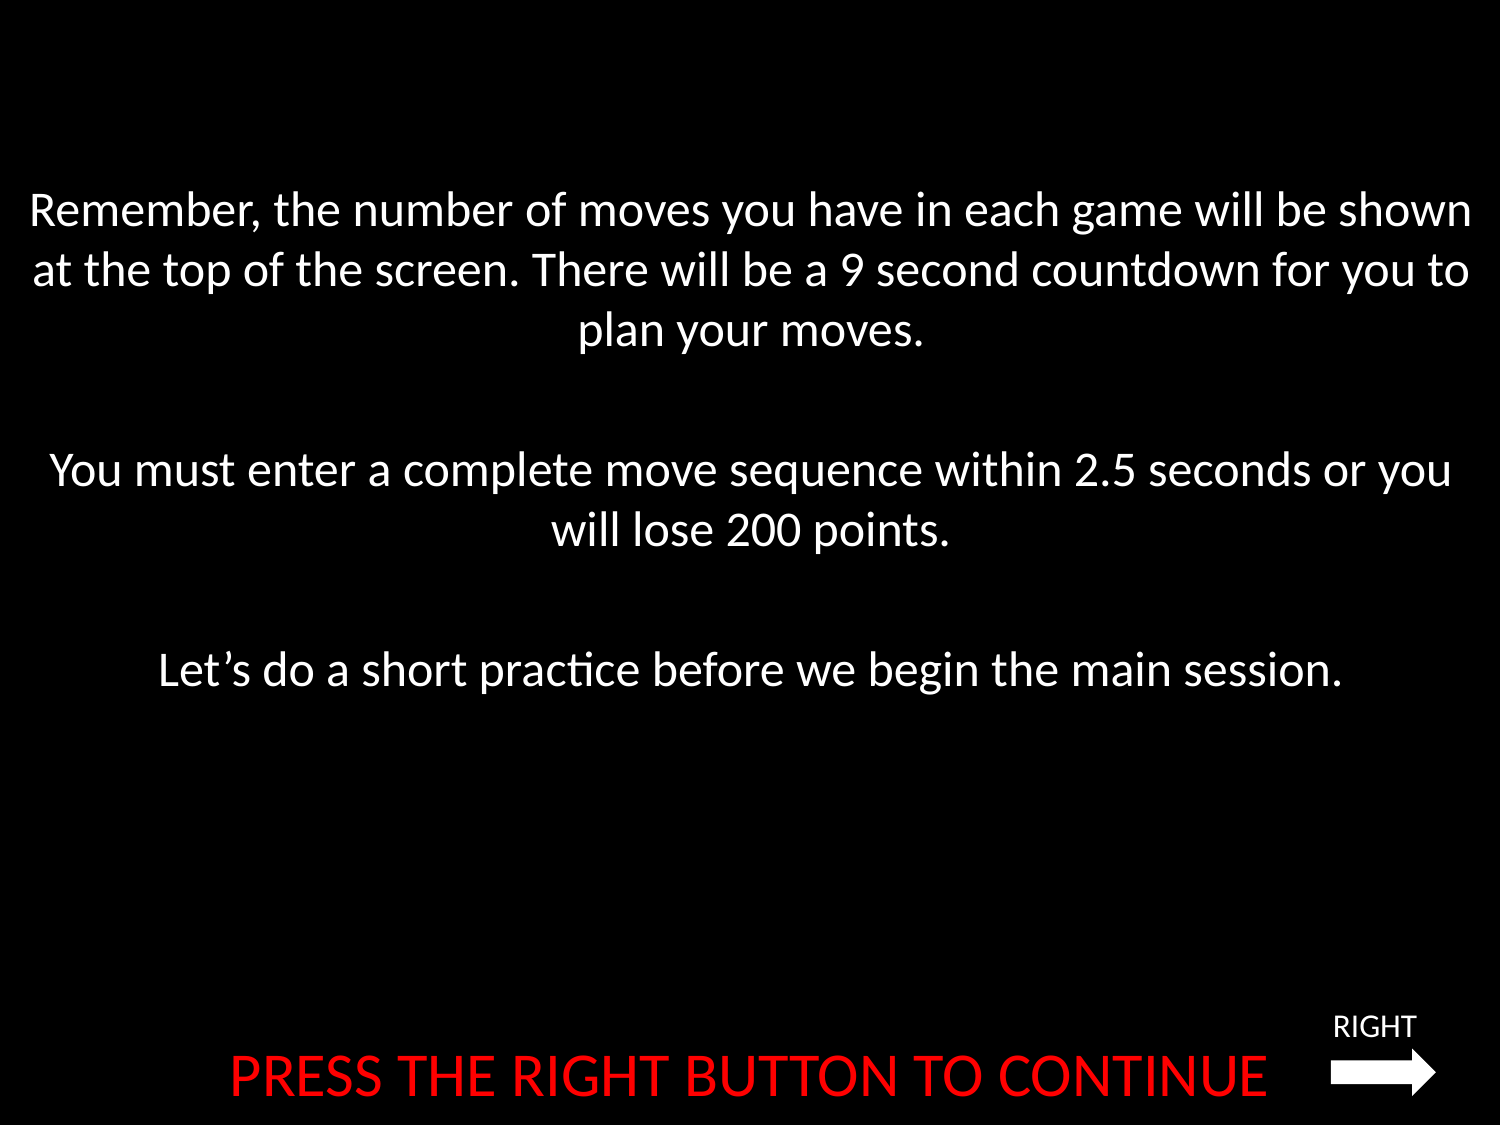

Remember, the number of moves you have in each game will be shown at the top of the screen. There will be a 9 second countdown for you to plan your moves.

You must enter a complete move sequence within 2.5 seconds or you will lose 200 points.

Let’s do a short practice before we begin the main session.

RIGHT
PRESS THE RIGHT BUTTON TO CONTINUE